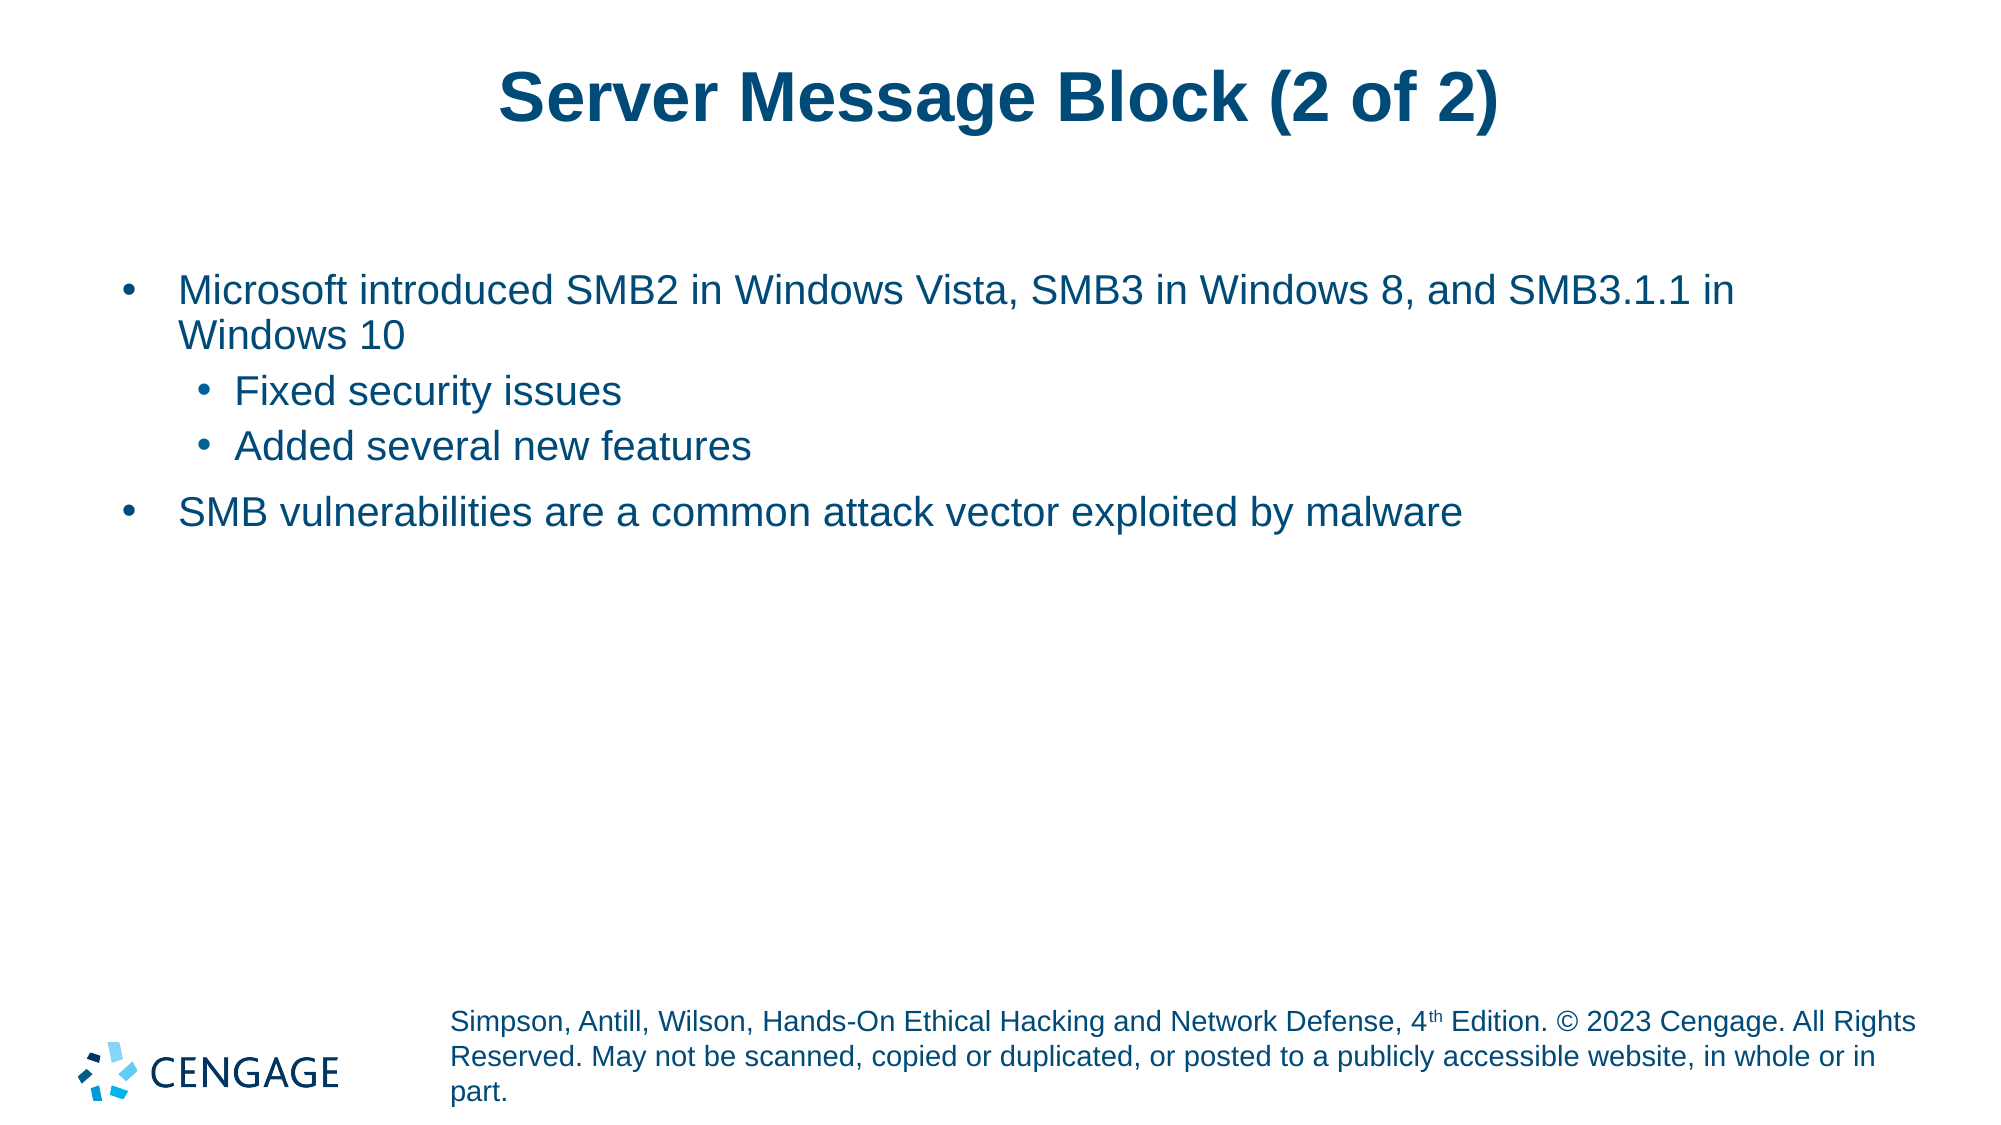

# Server Message Block (2 of 2)
Microsoft introduced SMB2 in Windows Vista, SMB3 in Windows 8, and SMB3.1.1 in Windows 10
Fixed security issues
Added several new features
SMB vulnerabilities are a common attack vector exploited by malware